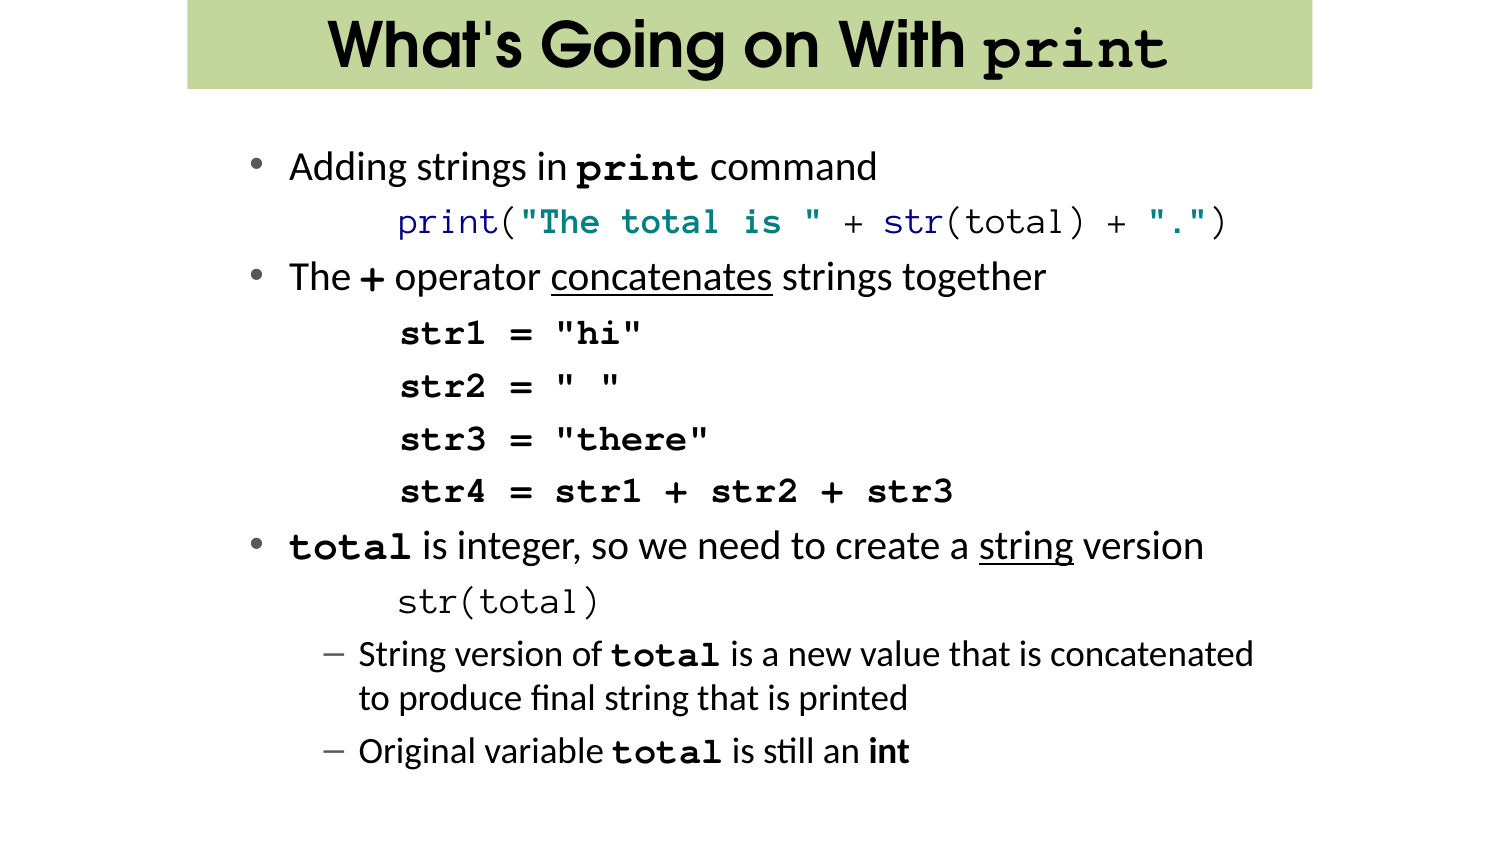

What's Going on With print
Adding strings in print command
	print("The total is " + str(total) + ".")
The + operator concatenates strings together
	str1 = "hi"
	str2 = " "
	str3 = "there"
	str4 = str1 + str2 + str3
total is integer, so we need to create a string version
 	str(total)
String version of total is a new value that is concatenated to produce final string that is printed
Original variable total is still an int